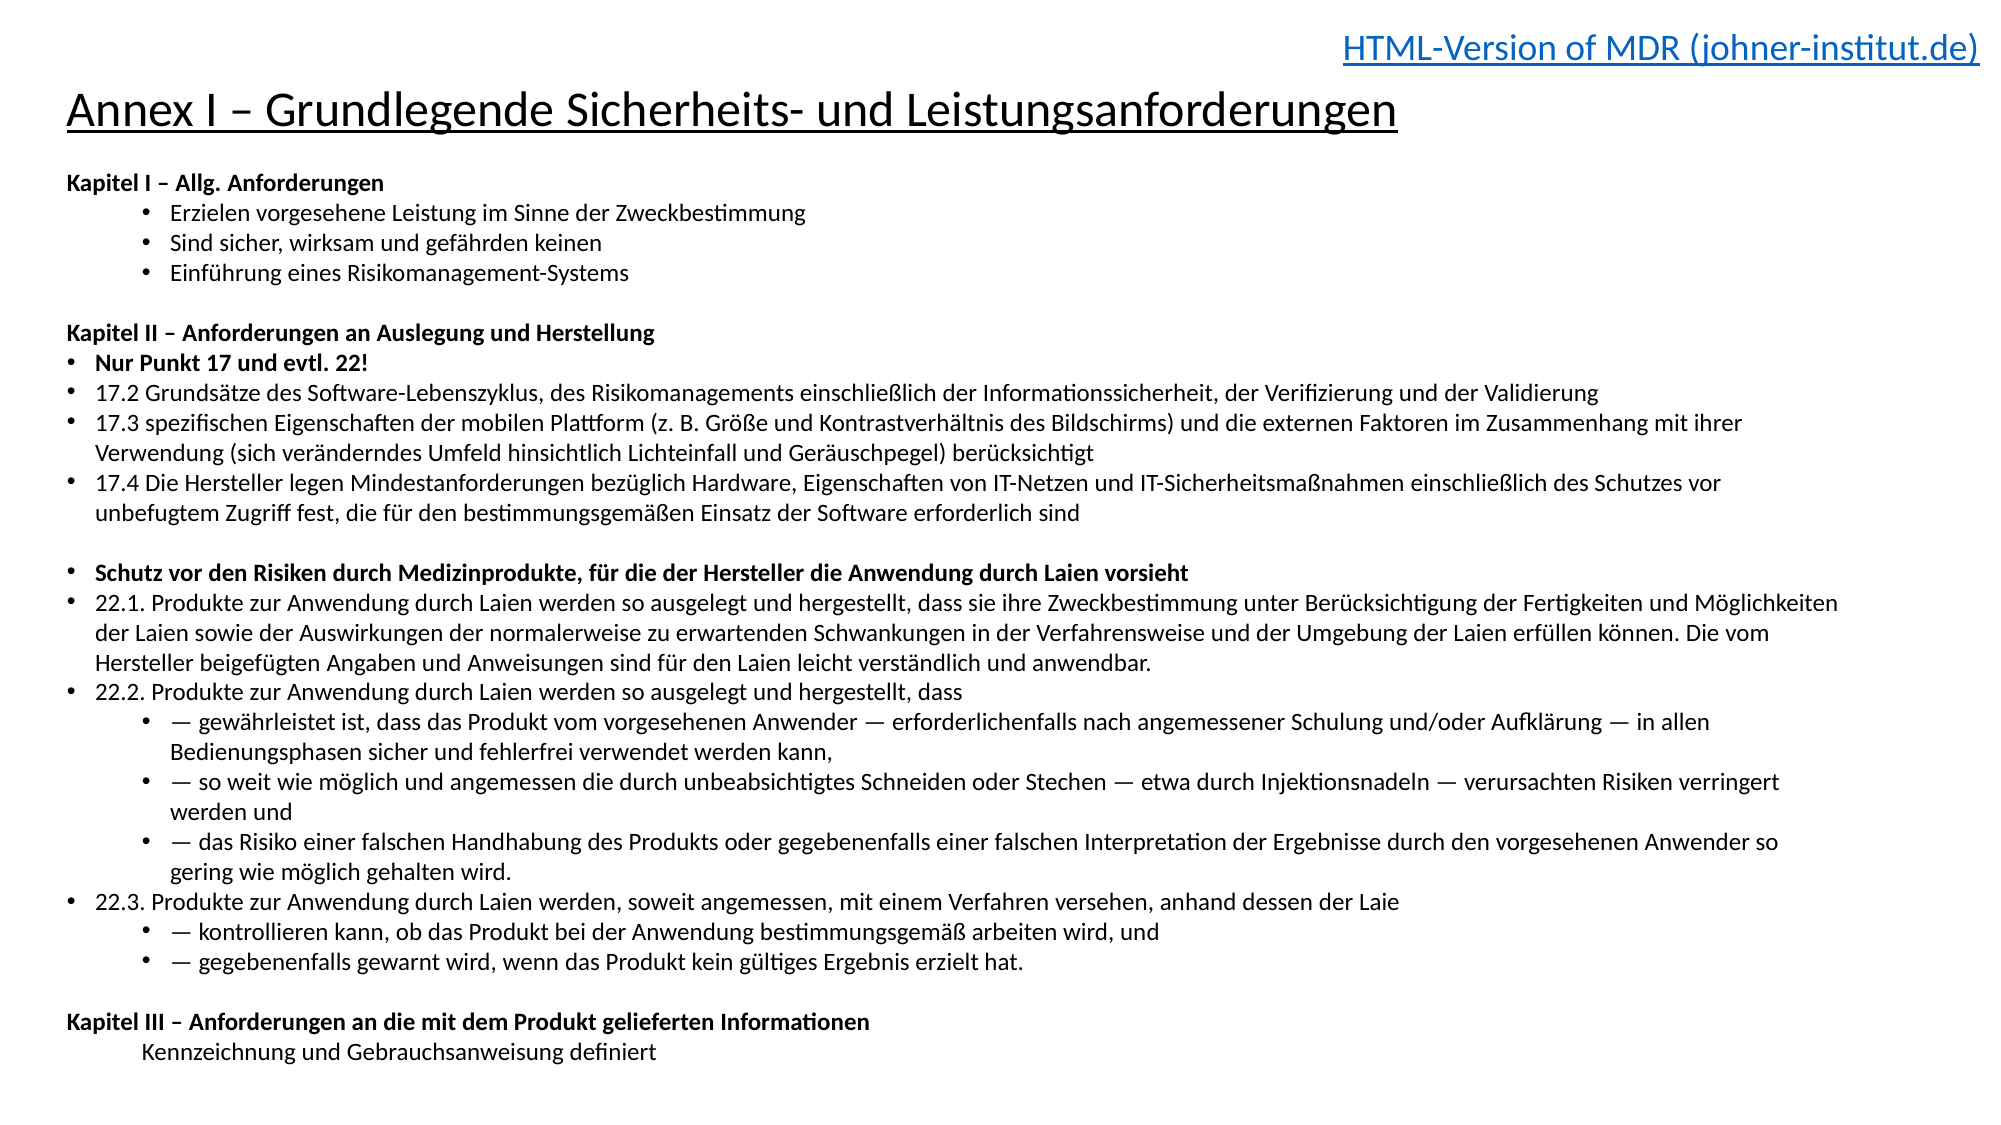

HTML-Version of MDR (johner-institut.de)
Annex I – Grundlegende Sicherheits- und Leistungsanforderungen
Kapitel I – Allg. Anforderungen
Erzielen vorgesehene Leistung im Sinne der Zweckbestimmung
Sind sicher, wirksam und gefährden keinen
Einführung eines Risikomanagement-Systems

Kapitel II – Anforderungen an Auslegung und Herstellung
Nur Punkt 17 und evtl. 22!
17.2 Grundsätze des Software-Lebenszyklus, des Risikomanagements einschließlich der Informationssicherheit, der Verifizierung und der Validierung
17.3 spezifischen Eigenschaften der mobilen Plattform (z. B. Größe und Kontrastverhältnis des Bildschirms) und die externen Faktoren im Zusammenhang mit ihrer Verwendung (sich veränderndes Umfeld hinsichtlich Lichteinfall und Geräuschpegel) berücksichtigt
17.4 Die Hersteller legen Mindestanforderungen bezüglich Hardware, Eigenschaften von IT-Netzen und IT-Sicherheitsmaßnahmen einschließlich des Schutzes vor unbefugtem Zugriff fest, die für den bestimmungsgemäßen Einsatz der Software erforderlich sind

Schutz vor den Risiken durch Medizinprodukte, für die der Hersteller die Anwendung durch Laien vorsieht
22.1. Produkte zur Anwendung durch Laien werden so ausgelegt und hergestellt, dass sie ihre Zweckbestimmung unter Berücksichtigung der Fertigkeiten und Möglichkeiten der Laien sowie der Auswirkungen der normalerweise zu erwartenden Schwankungen in der Verfahrensweise und der Umgebung der Laien erfüllen können. Die vom Hersteller beigefügten Angaben und Anweisungen sind für den Laien leicht verständlich und anwendbar.
22.2. Produkte zur Anwendung durch Laien werden so ausgelegt und hergestellt, dass
— gewährleistet ist, dass das Produkt vom vorgesehenen Anwender — erforderlichenfalls nach angemessener Schulung und/oder Aufklärung — in allen Bedienungsphasen sicher und fehlerfrei verwendet werden kann,
— so weit wie möglich und angemessen die durch unbeabsichtigtes Schneiden oder Stechen — etwa durch Injektionsnadeln — verursachten Risiken verringert werden und
— das Risiko einer falschen Handhabung des Produkts oder gegebenenfalls einer falschen Interpretation der Ergebnisse durch den vorgesehenen Anwender so gering wie möglich gehalten wird.
22.3. Produkte zur Anwendung durch Laien werden, soweit angemessen, mit einem Verfahren versehen, anhand dessen der Laie
— kontrollieren kann, ob das Produkt bei der Anwendung bestimmungsgemäß arbeiten wird, und
— gegebenenfalls gewarnt wird, wenn das Produkt kein gültiges Ergebnis erzielt hat.

Kapitel III – Anforderungen an die mit dem Produkt gelieferten Informationen
Kennzeichnung und Gebrauchsanweisung definiert